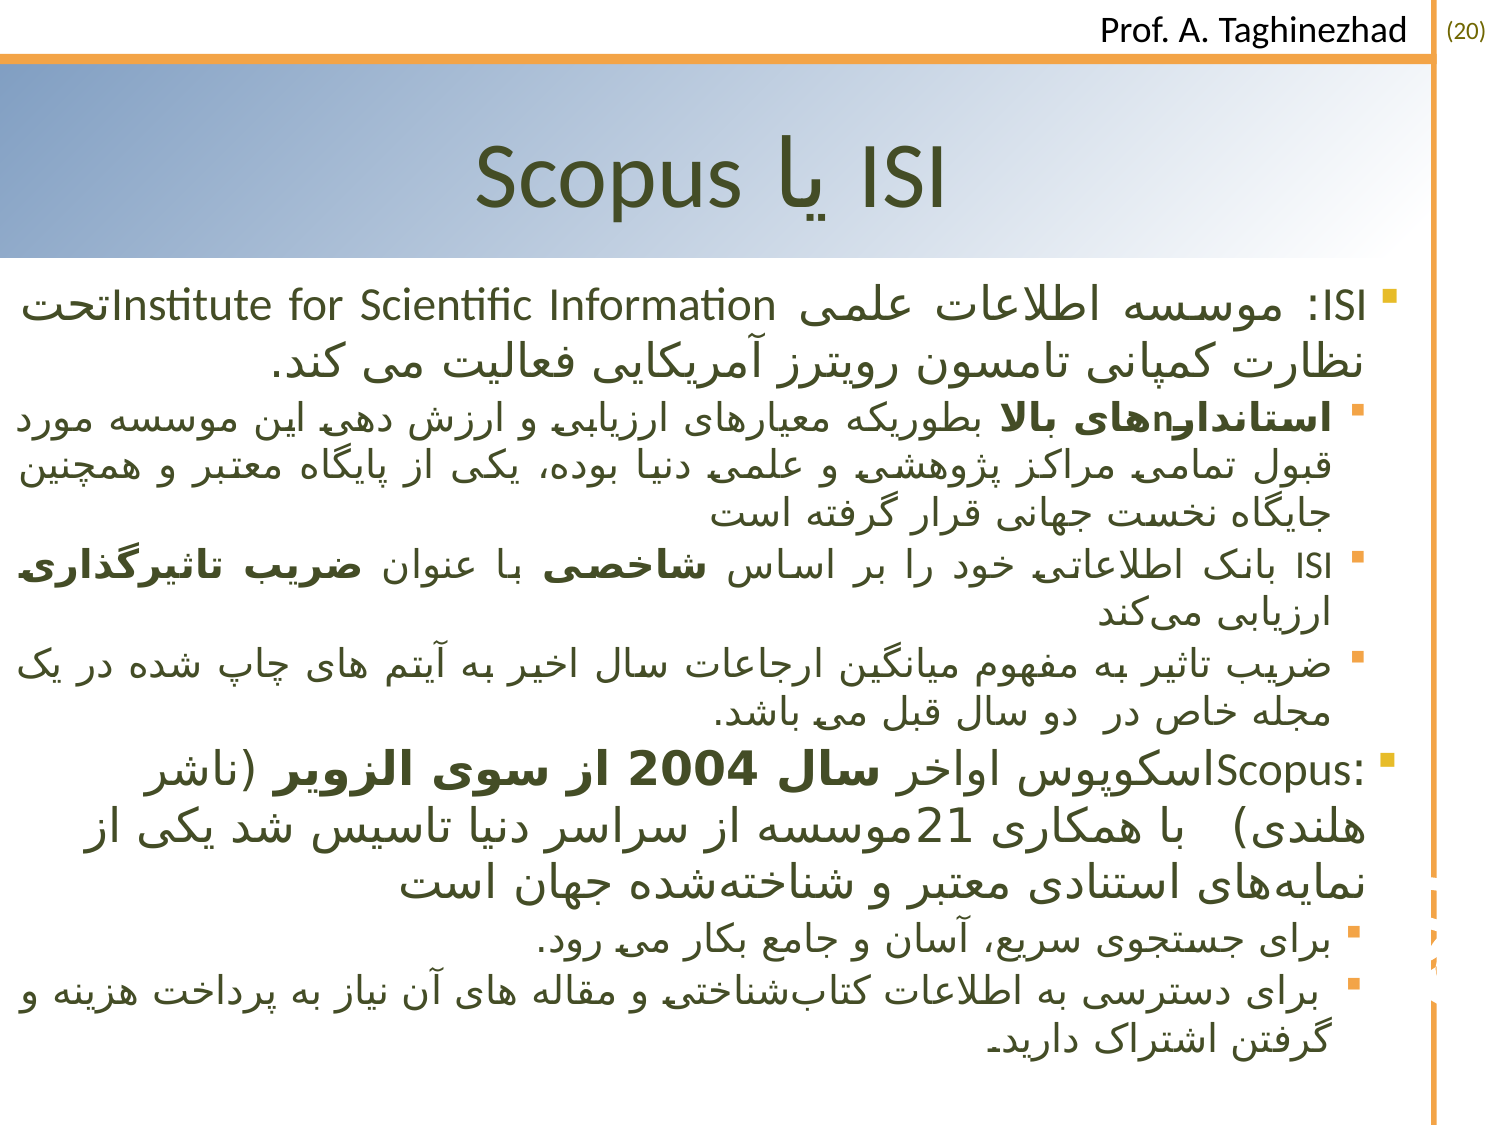

# ISI یا Scopus
ISI: موسسه اطلاعات علمی Institute for Scientific Informationتحت نظارت کمپانی تامسون رویترز آمریکایی فعالیت می کند.
استاندارnهای بالا بطوریکه معیارهای ارزیابی و ارزش دهی این موسسه مورد قبول تمامی مراکز پژوهشی و علمی دنیا بوده، یکی از پایگاه معتبر و همچنین جایگاه نخست جهانی قرار گرفته است
ISI بانک اطلاعاتی خود را بر اساس شاخصی با عنوان ضریب تاثیرگذاری ارزیابی می‌کند
ضریب تاثیر به مفهوم میانگین ارجاعات سال اخیر به آیتم های چاپ شده در یک مجله خاص در  دو سال قبل می باشد.
:Scopusاسکوپوس اواخر سال 2004 از سوی الزوير (ناشر هلندی)   با همکاری 21موسسه از سراسر دنیا تاسیس شد یکی از نمایه‌های استنادی معتبر و شناخته‌شده جهان ‌است
برای جستجوی سریع، آسان و جامع بکار می رود.
 برای دسترسی به اطلاعات کتاب‌شناختی و مقاله های آن نیاز به پرداخت هزینه و گرفتن اشتراک دارید.